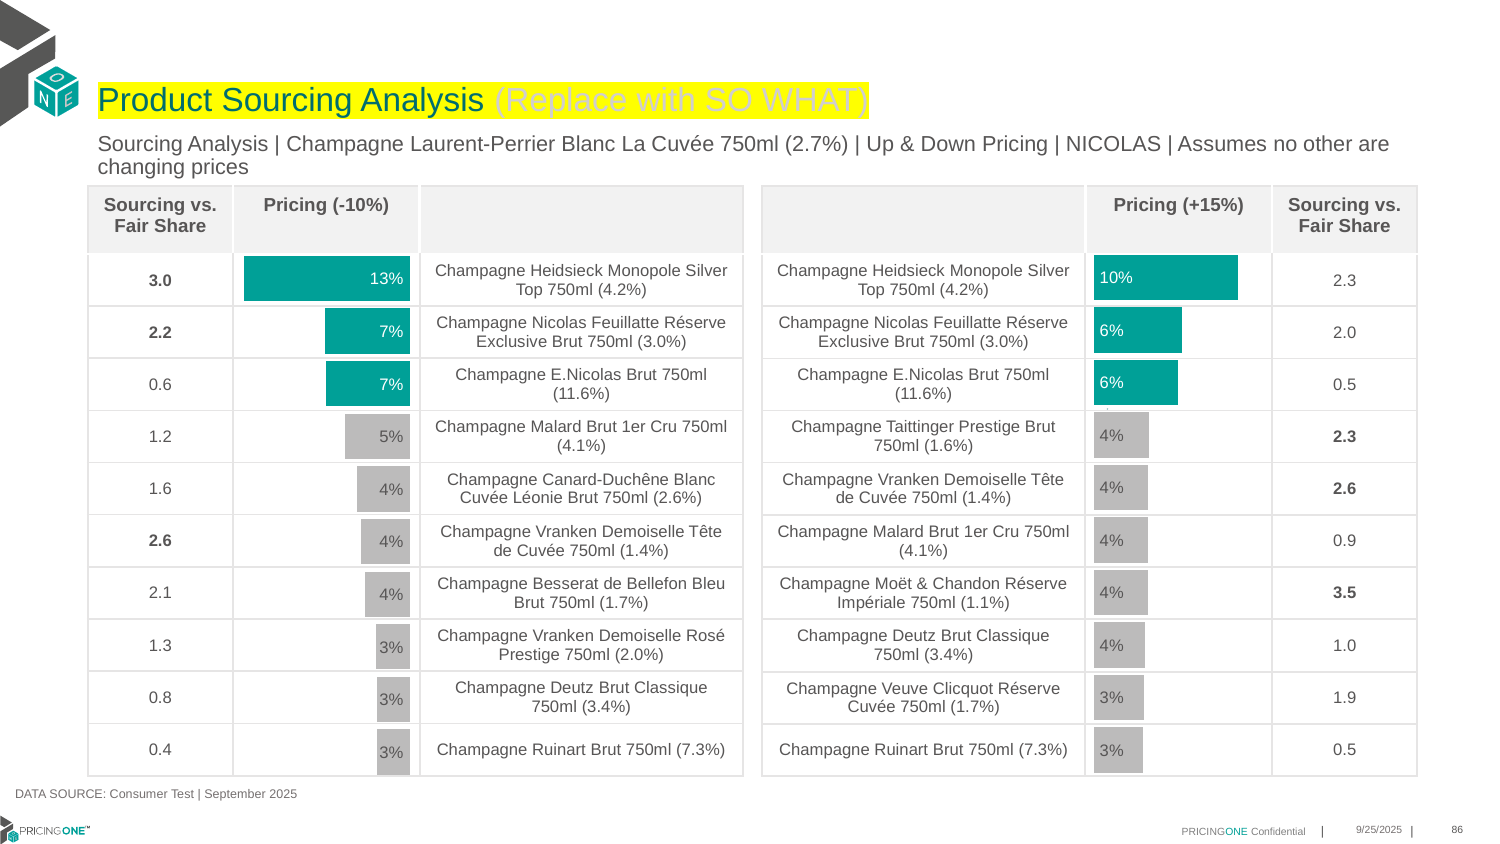

# Product Sourcing Analysis (Replace with SO WHAT)
Sourcing Analysis | Champagne Laurent-Perrier Blanc La Cuvée 750ml (2.7%) | Up & Down Pricing | NICOLAS | Assumes no other are changing prices
| Sourcing vs. Fair Share | Pricing (-10%) |  |
| --- | --- | --- |
| 3.0 |  | Champagne Heidsieck Monopole Silver Top 750ml (4.2%) |
| 2.2 |  | Champagne Nicolas Feuillatte Réserve Exclusive Brut 750ml (3.0%) |
| 0.6 |  | Champagne E.Nicolas Brut 750ml (11.6%) |
| 1.2 |  | Champagne Malard Brut 1er Cru 750ml (4.1%) |
| 1.6 |  | Champagne Canard-Duchêne Blanc Cuvée Léonie Brut 750ml (2.6%) |
| 2.6 |  | Champagne Vranken Demoiselle Tête de Cuvée 750ml (1.4%) |
| 2.1 |  | Champagne Besserat de Bellefon Bleu Brut 750ml (1.7%) |
| 1.3 |  | Champagne Vranken Demoiselle Rosé Prestige 750ml (2.0%) |
| 0.8 |  | Champagne Deutz Brut Classique 750ml (3.4%) |
| 0.4 |  | Champagne Ruinart Brut 750ml (7.3%) |
|  | Pricing (+15%) | Sourcing vs. Fair Share |
| --- | --- | --- |
| Champagne Heidsieck Monopole Silver Top 750ml (4.2%) |  | 2.3 |
| Champagne Nicolas Feuillatte Réserve Exclusive Brut 750ml (3.0%) |  | 2.0 |
| Champagne E.Nicolas Brut 750ml (11.6%) |  | 0.5 |
| Champagne Taittinger Prestige Brut 750ml (1.6%) |  | 2.3 |
| Champagne Vranken Demoiselle Tête de Cuvée 750ml (1.4%) |  | 2.6 |
| Champagne Malard Brut 1er Cru 750ml (4.1%) |  | 0.9 |
| Champagne Moët & Chandon Réserve Impériale 750ml (1.1%) |  | 3.5 |
| Champagne Deutz Brut Classique 750ml (3.4%) |  | 1.0 |
| Champagne Veuve Clicquot Réserve Cuvée 750ml (1.7%) |  | 1.9 |
| Champagne Ruinart Brut 750ml (7.3%) |  | 0.5 |

### Chart

| Category | Champagne Laurent-Perrier Blanc La Cuvée 750ml (2.7%) |
|---|---|
| Champagne Heidsieck Monopole Silver Top 750ml (4.2%) | 0.10025053190697332 |
| Champagne Nicolas Feuillatte Réserve Exclusive Brut 750ml (3.0%) | 0.06145402170843554 |
| Champagne E.Nicolas Brut 750ml (11.6%) | 0.05821965625751024 |
| Champagne Taittinger Prestige Brut 750ml (1.6%) | 0.038594918865717726 |
| Champagne Vranken Demoiselle Tête de Cuvée 750ml (1.4%) | 0.03789471220514592 |
| Champagne Malard Brut 1er Cru 750ml (4.1%) | 0.03752494758566166 |
| Champagne Moët & Chandon Réserve Impériale 750ml (1.1%) | 0.03749903914128793 |
| Champagne Deutz Brut Classique 750ml (3.4%) | 0.035346865469878676 |
| Champagne Veuve Clicquot Réserve Cuvée 750ml (1.7%) | 0.03468827779854772 |
| Champagne Ruinart Brut 750ml (7.3%) | 0.034273108029871574 |

### Chart

| Category | Champagne Laurent-Perrier Blanc La Cuvée 750ml (2.7%) |
|---|---|
| Champagne Heidsieck Monopole Silver Top 750ml (4.2%) | 0.13249848255155333 |
| Champagne Nicolas Feuillatte Réserve Exclusive Brut 750ml (3.0%) | 0.06830914920753015 |
| Champagne E.Nicolas Brut 750ml (11.6%) | 0.06743197413290258 |
| Champagne Malard Brut 1er Cru 750ml (4.1%) | 0.052337237968325664 |
| Champagne Canard-Duchêne Blanc Cuvée Léonie Brut 750ml (2.6%) | 0.04221689656255755 |
| Champagne Vranken Demoiselle Tête de Cuvée 750ml (1.4%) | 0.03916954786800942 |
| Champagne Besserat de Bellefon Bleu Brut 750ml (1.7%) | 0.03636854643799787 |
| Champagne Vranken Demoiselle Rosé Prestige 750ml (2.0%) | 0.027209813008775726 |
| Champagne Deutz Brut Classique 750ml (3.4%) | 0.026553020081600792 |
| Champagne Ruinart Brut 750ml (7.3%) | 0.026401885572295055 |
DATA SOURCE: Consumer Test | September 2025

9/25/2025
86